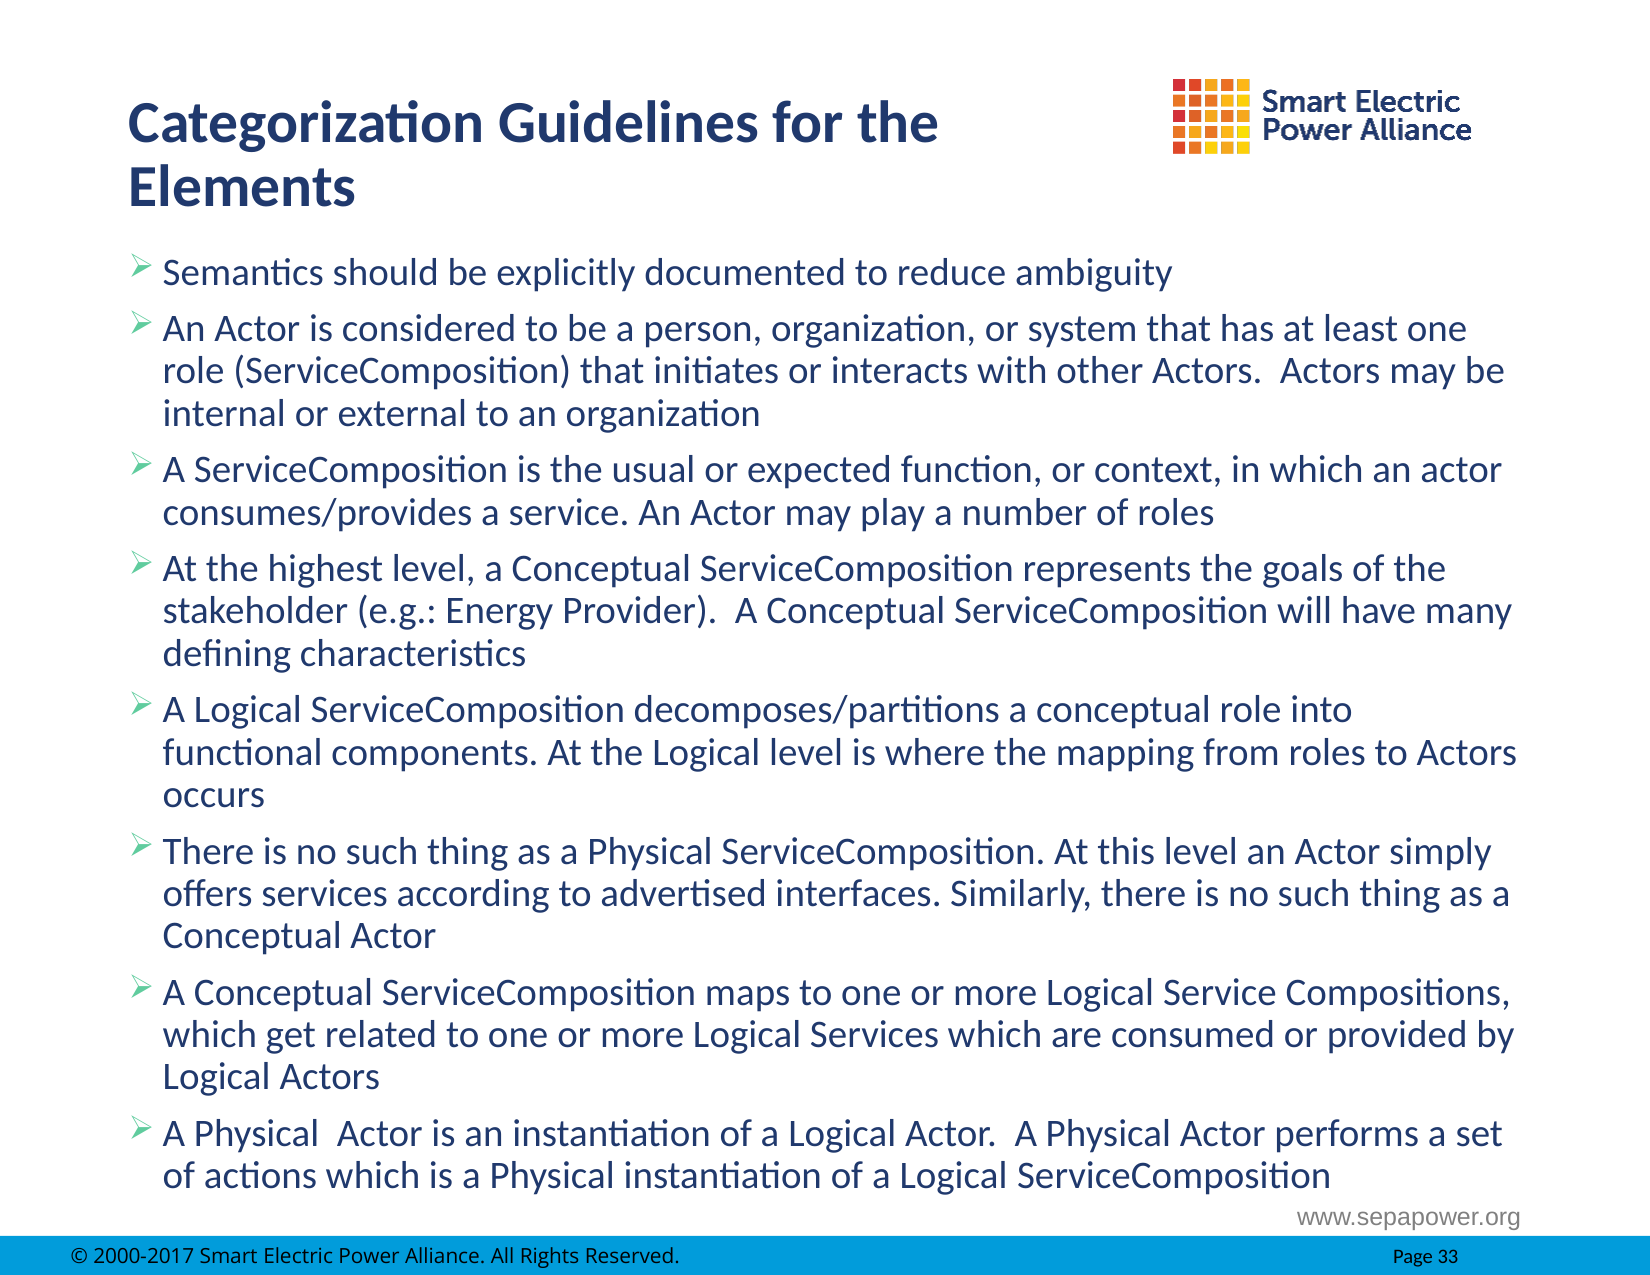

# Categorization Guidelines for the Elements
Semantics should be explicitly documented to reduce ambiguity
An Actor is considered to be a person, organization, or system that has at least one role (ServiceComposition) that initiates or interacts with other Actors.  Actors may be internal or external to an organization
A ServiceComposition is the usual or expected function, or context, in which an actor consumes/provides a service. An Actor may play a number of roles
At the highest level, a Conceptual ServiceComposition represents the goals of the stakeholder (e.g.: Energy Provider).  A Conceptual ServiceComposition will have many defining characteristics
A Logical ServiceComposition decomposes/partitions a conceptual role into functional components. At the Logical level is where the mapping from roles to Actors occurs
There is no such thing as a Physical ServiceComposition. At this level an Actor simply offers services according to advertised interfaces. Similarly, there is no such thing as a Conceptual Actor
A Conceptual ServiceComposition maps to one or more Logical Service Compositions, which get related to one or more Logical Services which are consumed or provided by Logical Actors
A Physical  Actor is an instantiation of a Logical Actor.  A Physical Actor performs a set of actions which is a Physical instantiation of a Logical ServiceComposition

www.sepapower.org
2016 Copyright © SGIP, Inc.	CONFIDENTIAL.  ALL RIGHTS RESERVED	Page 33
© 2000-2017 Smart Electric Power Alliance. All Rights Reserved.		Page 33